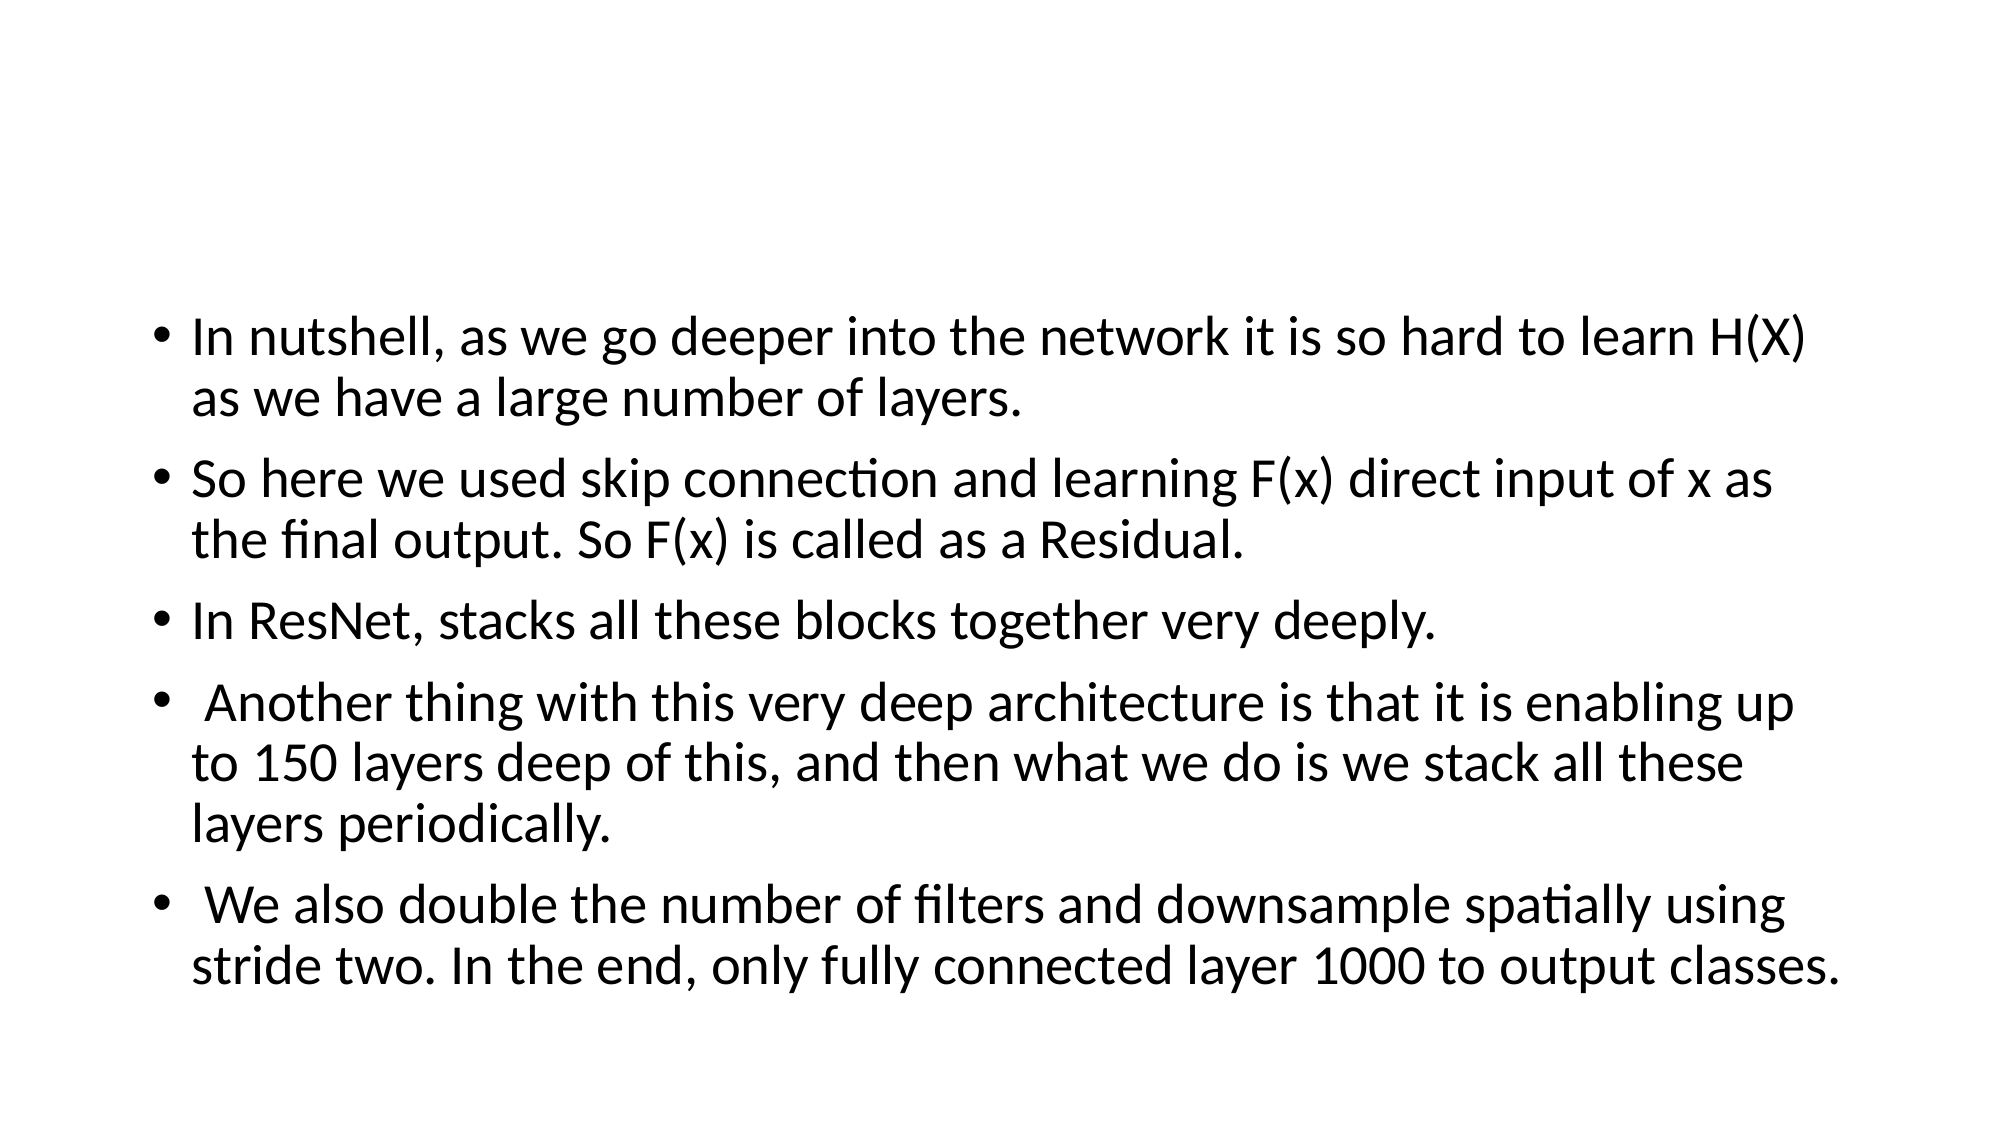

#
In nutshell, as we go deeper into the network it is so hard to learn H(X) as we have a large number of layers.
So here we used skip connection and learning F(x) direct input of x as the final output. So F(x) is called as a Residual.
In ResNet, stacks all these blocks together very deeply.
 Another thing with this very deep architecture is that it is enabling up to 150 layers deep of this, and then what we do is we stack all these layers periodically.
 We also double the number of filters and downsample spatially using stride two. In the end, only fully connected layer 1000 to output classes.